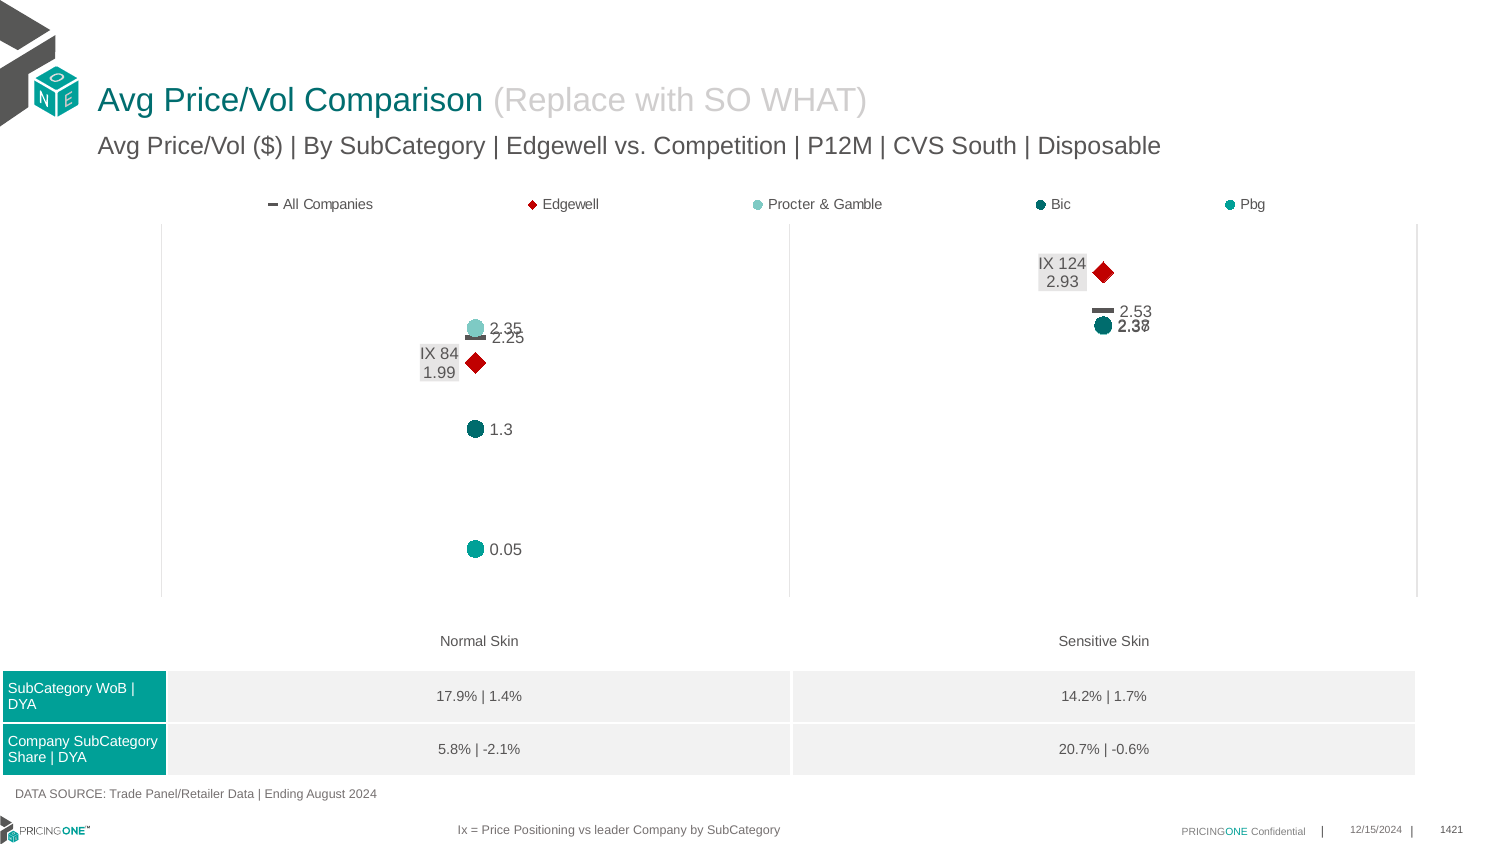

# Avg Price/Vol Comparison (Replace with SO WHAT)
Avg Price/Vol ($) | By SubCategory | Edgewell vs. Competition | P12M | CVS South | Disposable

### Chart

| Category | All Companies | Edgewell | Procter & Gamble | Bic | Pbg |
|---|---|---|---|---|---|
| IX 84 | 2.25 | 1.99 | 2.35 | 1.3 | 0.05 |
| IX 124 | 2.53 | 2.93 | 2.37 | 2.38 | None |
|  | Normal Skin | Sensitive Skin |
| --- | --- | --- |
| SubCategory WoB | DYA | 17.9% | 1.4% | 14.2% | 1.7% |
| Company SubCategory Share | DYA | 5.8% | -2.1% | 20.7% | -0.6% |
DATA SOURCE: Trade Panel/Retailer Data | Ending August 2024
Ix = Price Positioning vs leader Company by SubCategory
12/15/2024
1421